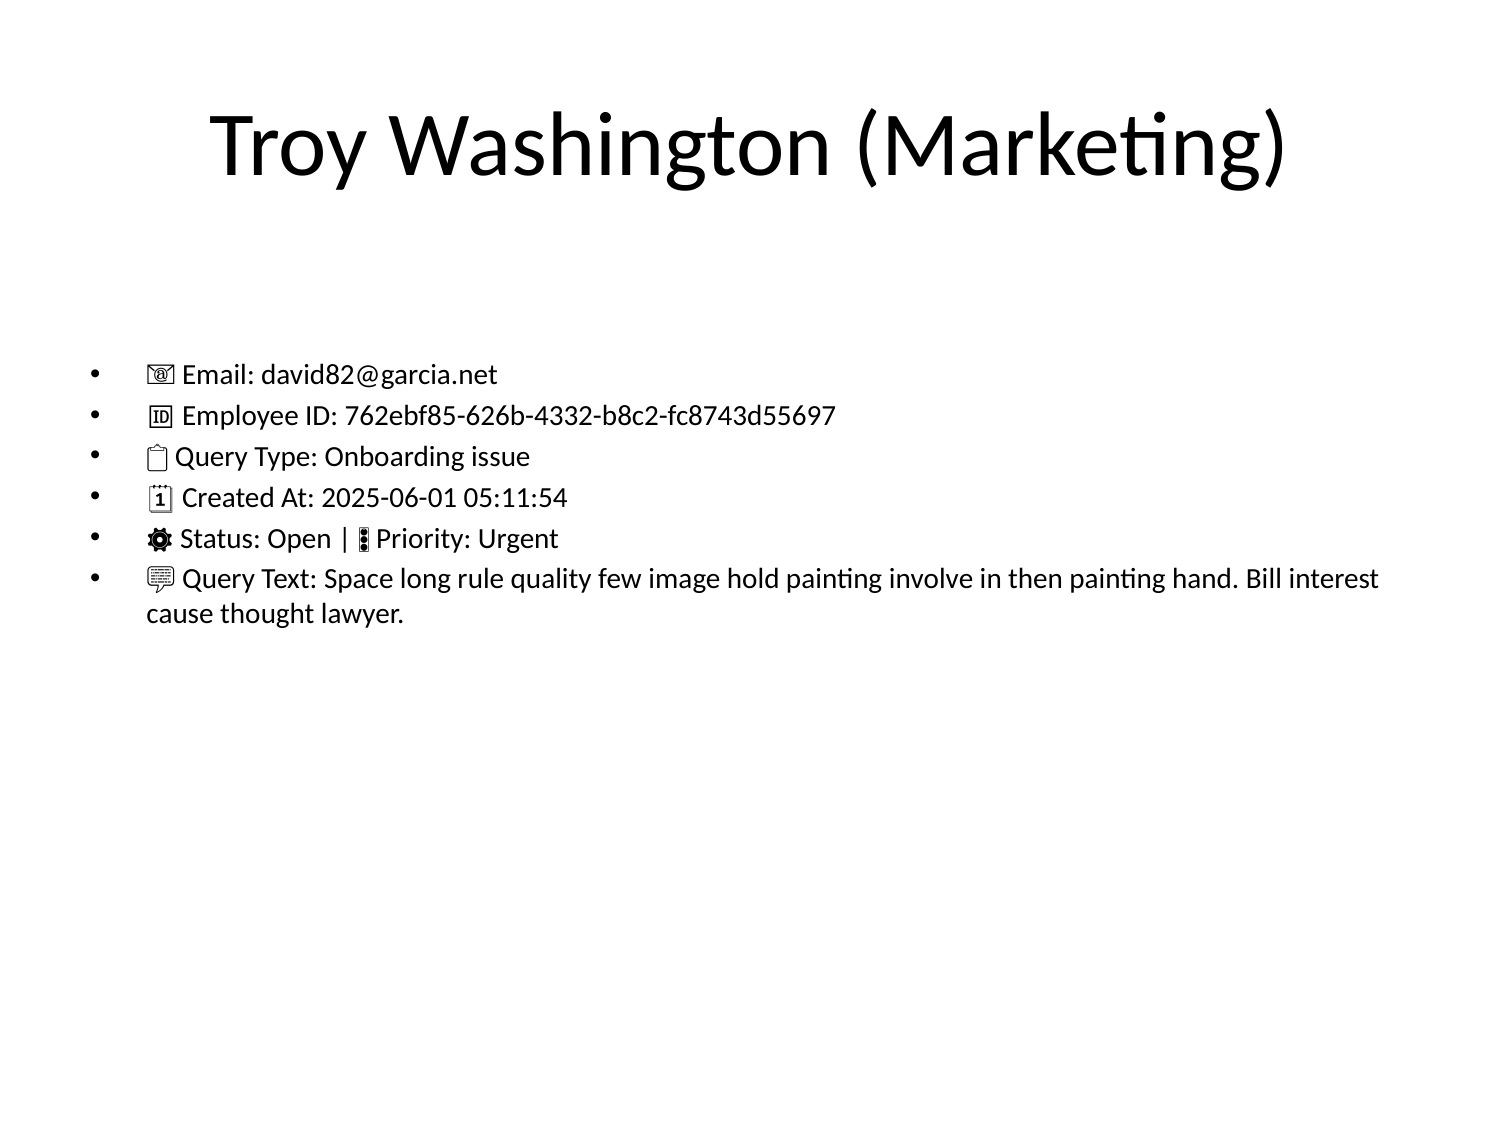

# Troy Washington (Marketing)

📧 Email: david82@garcia.net
🆔 Employee ID: 762ebf85-626b-4332-b8c2-fc8743d55697
📋 Query Type: Onboarding issue
🗓 Created At: 2025-06-01 05:11:54
⚙ Status: Open | 🚦 Priority: Urgent
💬 Query Text: Space long rule quality few image hold painting involve in then painting hand. Bill interest cause thought lawyer.